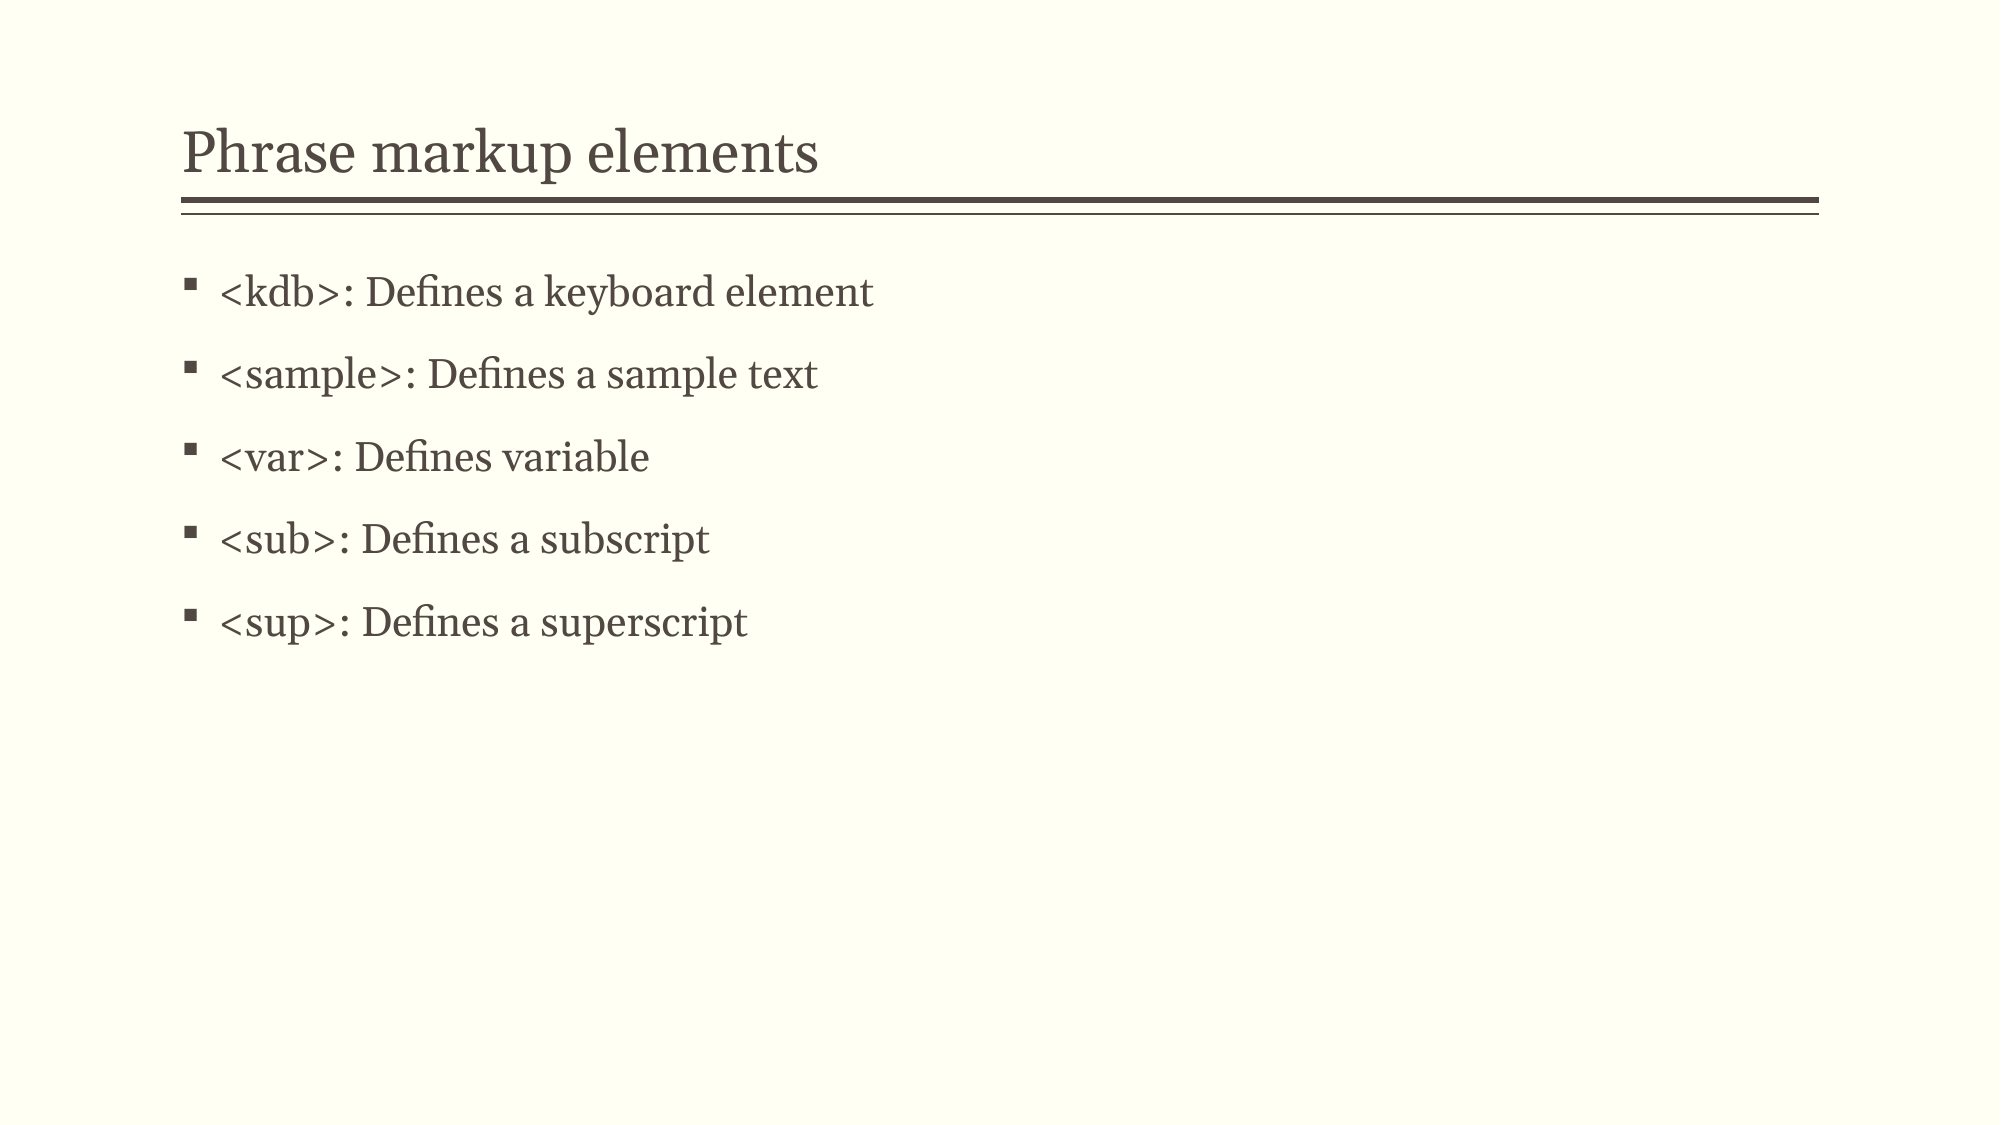

# Phrase markup elements
<kdb>: Defines a keyboard element
<sample>: Defines a sample text
<var>: Defines variable
<sub>: Defines a subscript
<sup>: Defines a superscript